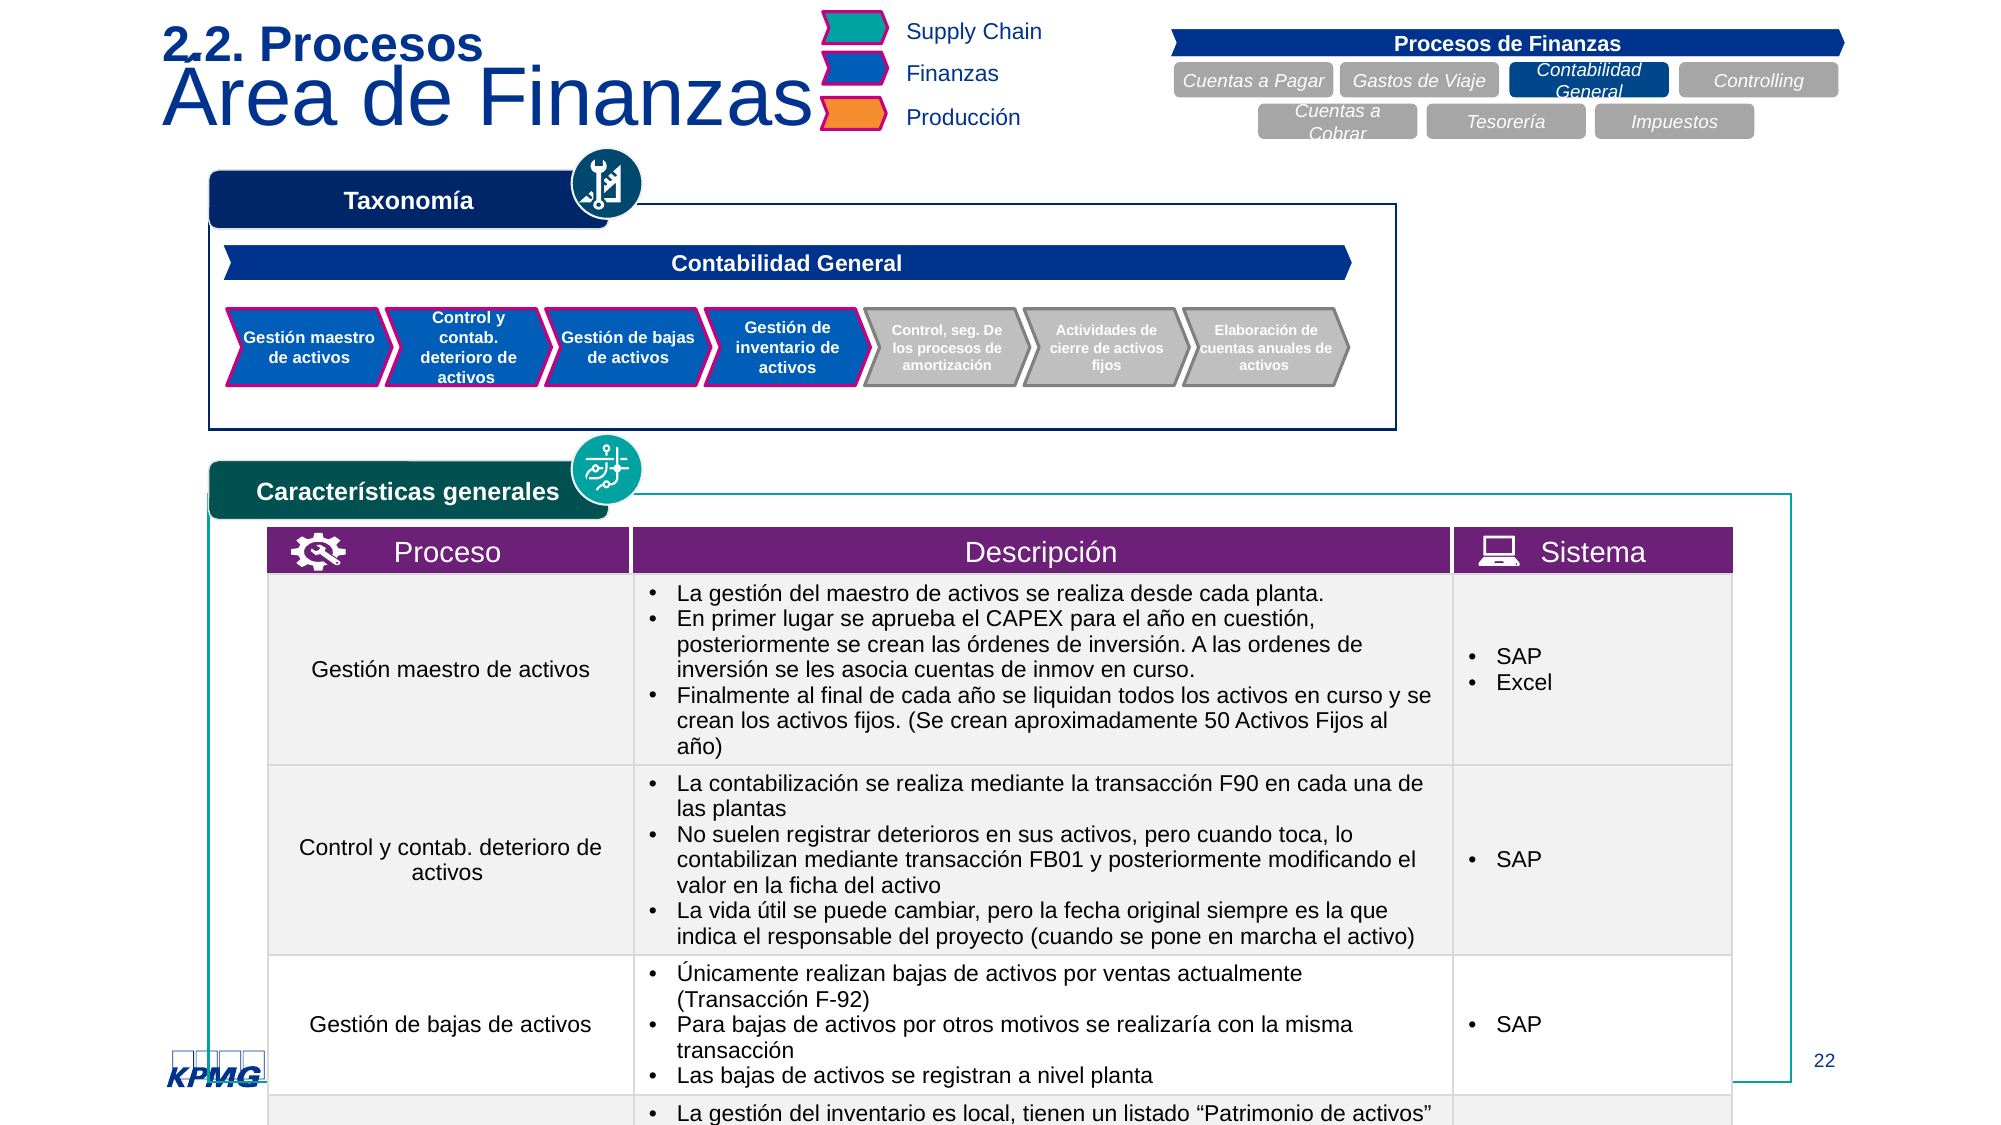

Supply Chain

Finanzas

Producción

# 2.2. Procesos Área de Finanzas
Procesos de Finanzas
Procesos de Finanzas
Cuentas a Pagar
Gastos de Viaje
Contabilidad General
Controlling
Cuentas a Cobrar
Tesorería
Impuestos

Taxonomía

Contabilidad General
Gestión maestro de activos
Control y contab. deterioro de activos
Gestión de bajas de activos
Gestión de inventario de activos
Control, seg. De los procesos de amortización
Actividades de cierre de activos fijos
Elaboración de cuentas anuales de activos

Características generales

Proceso
Descripción
Sistema

| Gestión maestro de activos | La gestión del maestro de activos se realiza desde cada planta. En primer lugar se aprueba el CAPEX para el año en cuestión, posteriormente se crean las órdenes de inversión. A las ordenes de inversión se les asocia cuentas de inmov en curso. Finalmente al final de cada año se liquidan todos los activos en curso y se crean los activos fijos. (Se crean aproximadamente 50 Activos Fijos al año) | SAP Excel |
| --- | --- | --- |
| Control y contab. deterioro de activos | La contabilización se realiza mediante la transacción F90 en cada una de las plantas No suelen registrar deterioros en sus activos, pero cuando toca, lo contabilizan mediante transacción FB01 y posteriormente modificando el valor en la ficha del activo La vida útil se puede cambiar, pero la fecha original siempre es la que indica el responsable del proyecto (cuando se pone en marcha el activo) | SAP |
| Gestión de bajas de activos | Únicamente realizan bajas de activos por ventas actualmente (Transacción F-92) Para bajas de activos por otros motivos se realizaría con la misma transacción Las bajas de activos se registran a nivel planta | SAP |
| Gestión de inventario de activos | La gestión del inventario es local, tienen un listado “Patrimonio de activos” Todos los activos tienen una numeración que se asocia automaticamente vía SAP Se pueden crear sub activos y sub números con la transacción AF11 | SAP |